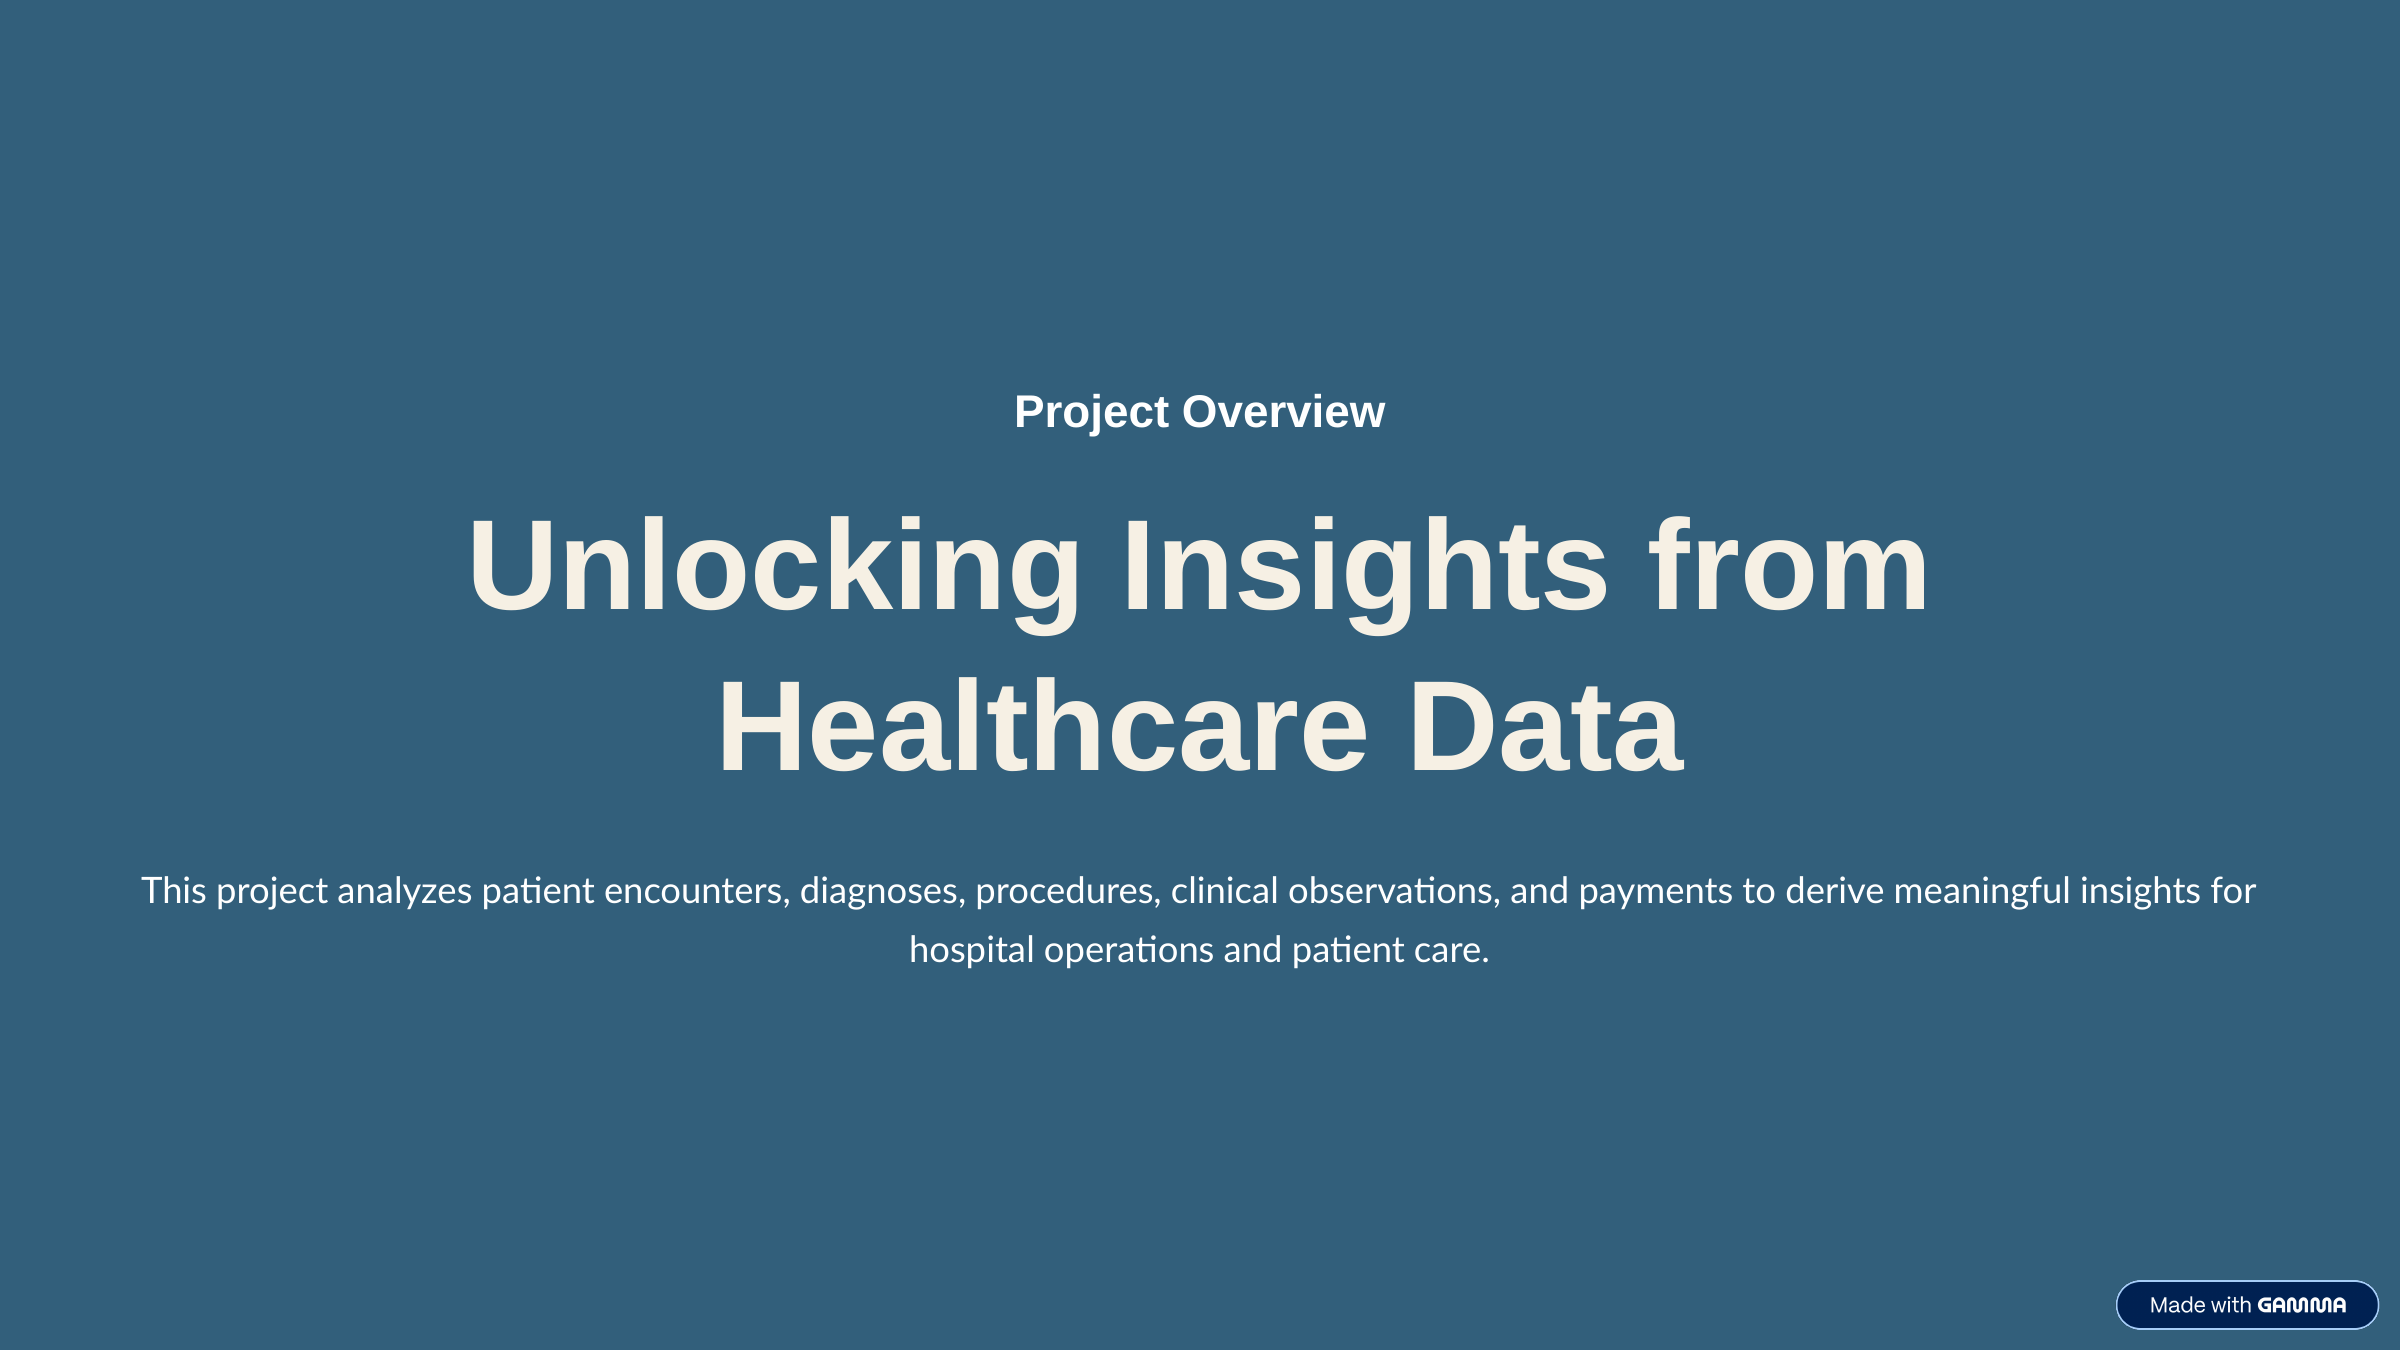

Project Overview
Unlocking Insights from Healthcare Data
This project analyzes patient encounters, diagnoses, procedures, clinical observations, and payments to derive meaningful insights for hospital operations and patient care.